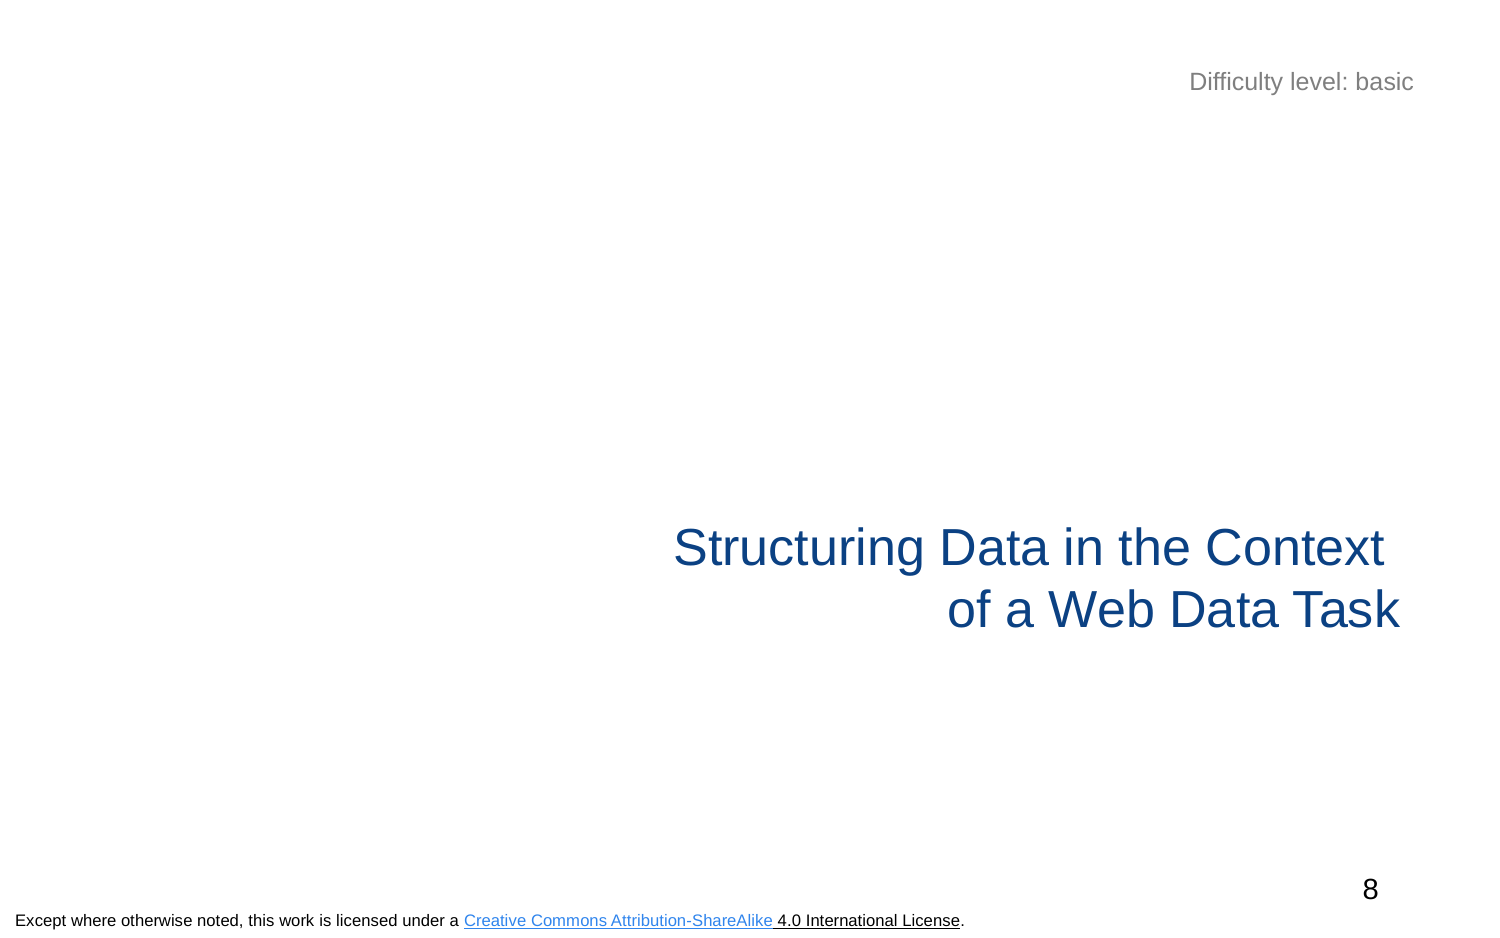

Difficulty level: basic
# Structuring Data in the Context of a Web Data Task

8